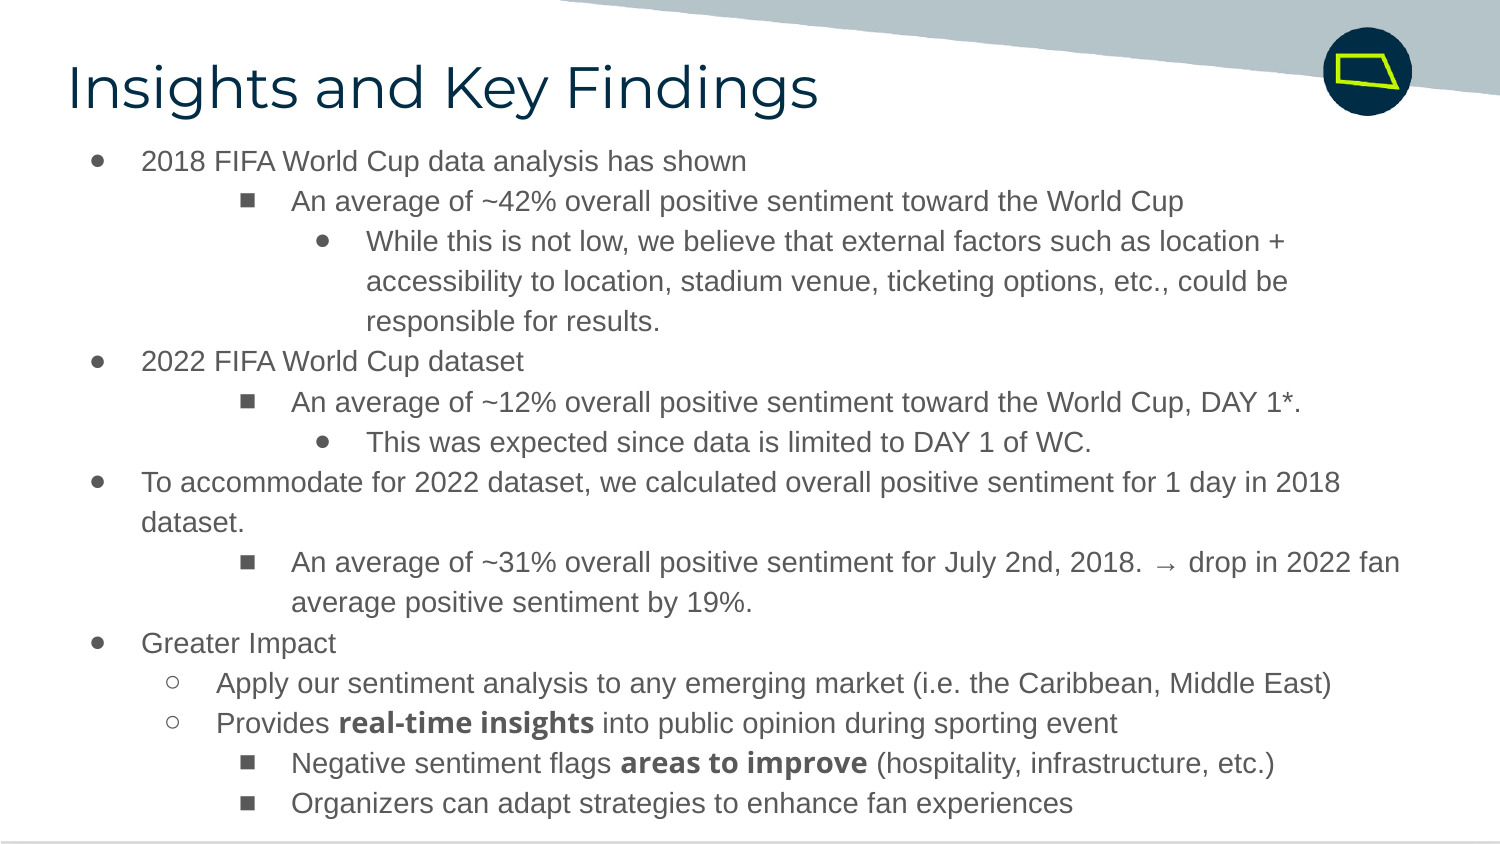

Insights and Key Findings
2018 FIFA World Cup data analysis has shown
An average of ~42% overall positive sentiment toward the World Cup
While this is not low, we believe that external factors such as location + accessibility to location, stadium venue, ticketing options, etc., could be responsible for results.
2022 FIFA World Cup dataset
An average of ~12% overall positive sentiment toward the World Cup, DAY 1*.
This was expected since data is limited to DAY 1 of WC.
To accommodate for 2022 dataset, we calculated overall positive sentiment for 1 day in 2018 dataset.
An average of ~31% overall positive sentiment for July 2nd, 2018. → drop in 2022 fan average positive sentiment by 19%.
Greater Impact
Apply our sentiment analysis to any emerging market (i.e. the Caribbean, Middle East)
Provides real-time insights into public opinion during sporting event
Negative sentiment flags areas to improve (hospitality, infrastructure, etc.)
Organizers can adapt strategies to enhance fan experiences